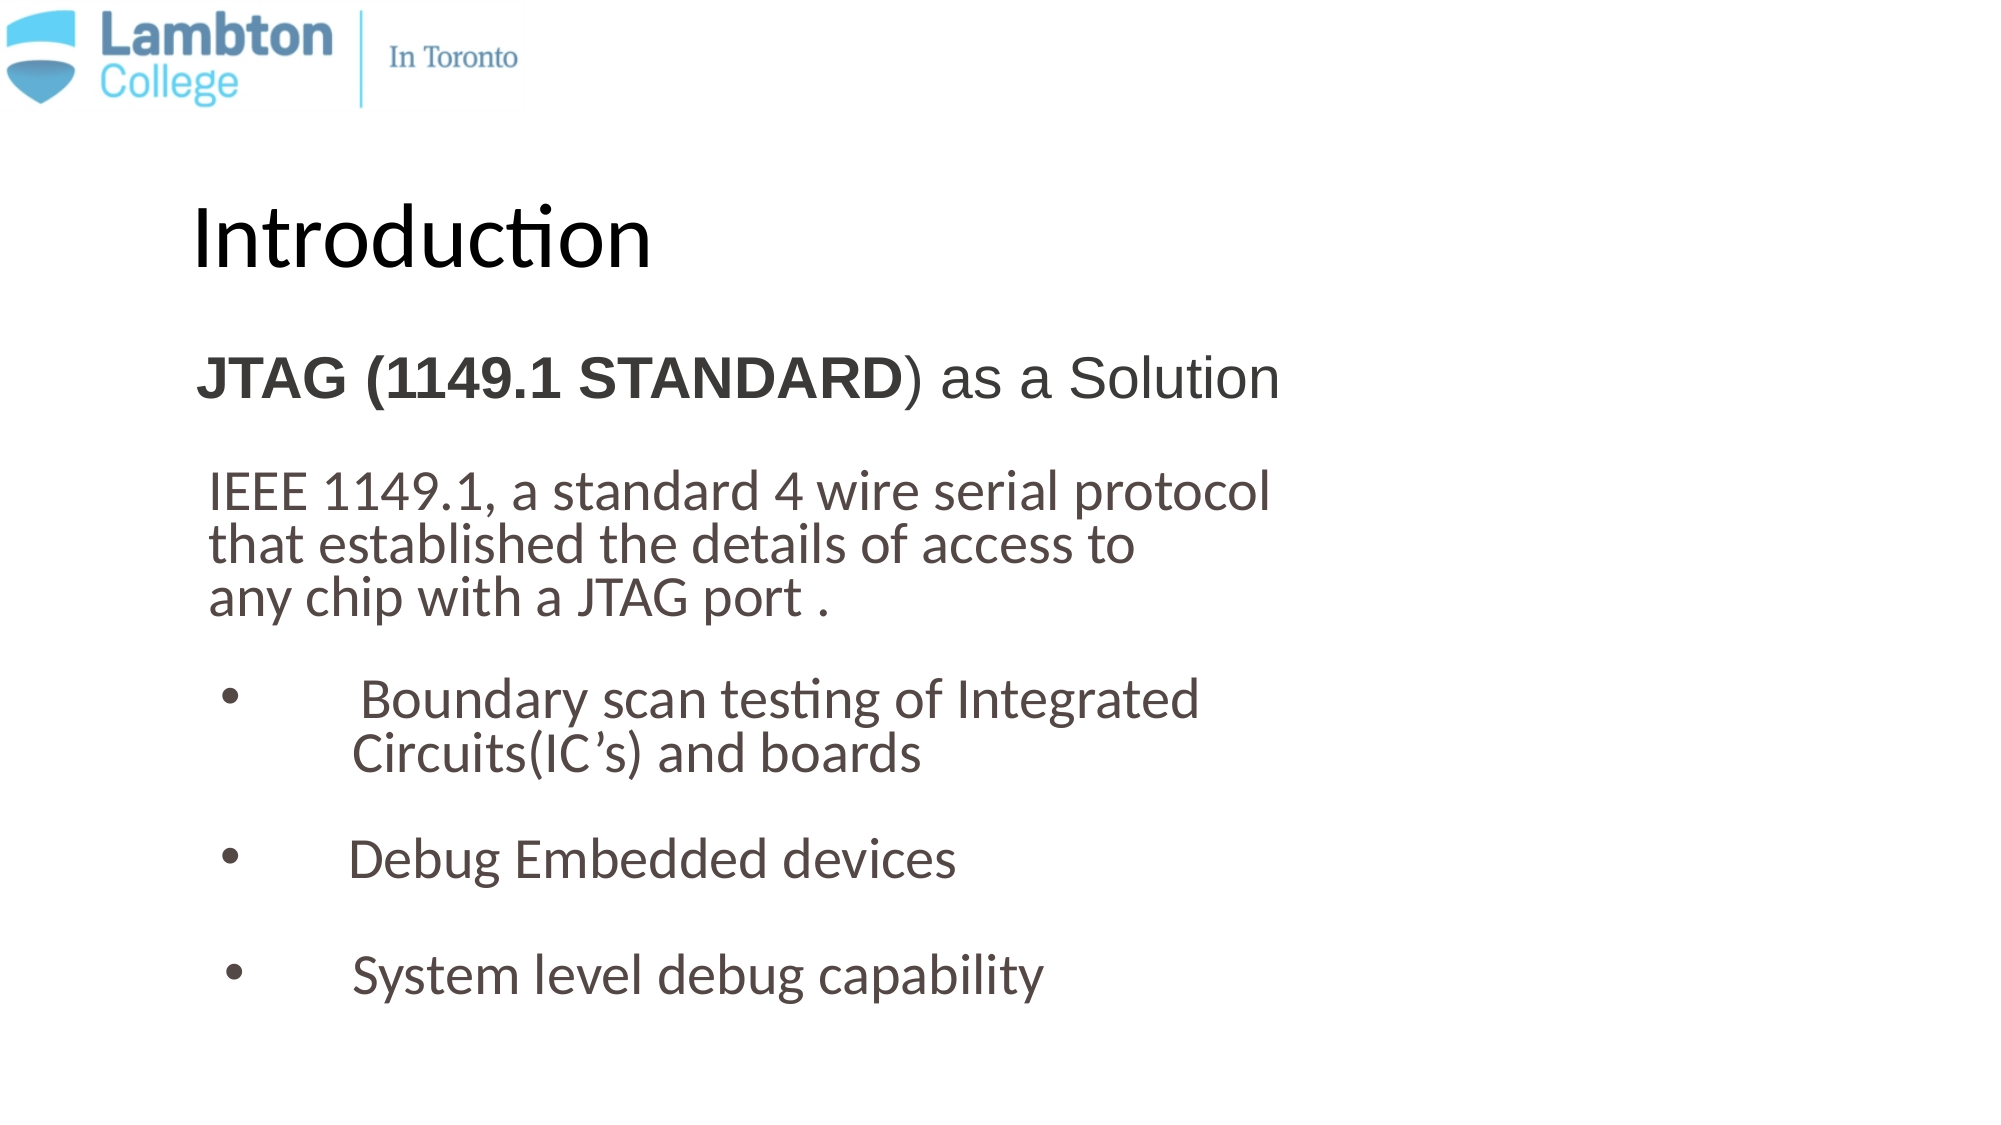

Introduction
JTAG (1149.1 STANDARD) as a Solution

IEEE 1149.1, a standard 4 wire serial protocol
that established the details of access to
any chip with a JTAG port .

    Boundary scan testing of Integrated
          Circuits(IC’s) and boards

    Debug Embedded devices

     System level debug capability